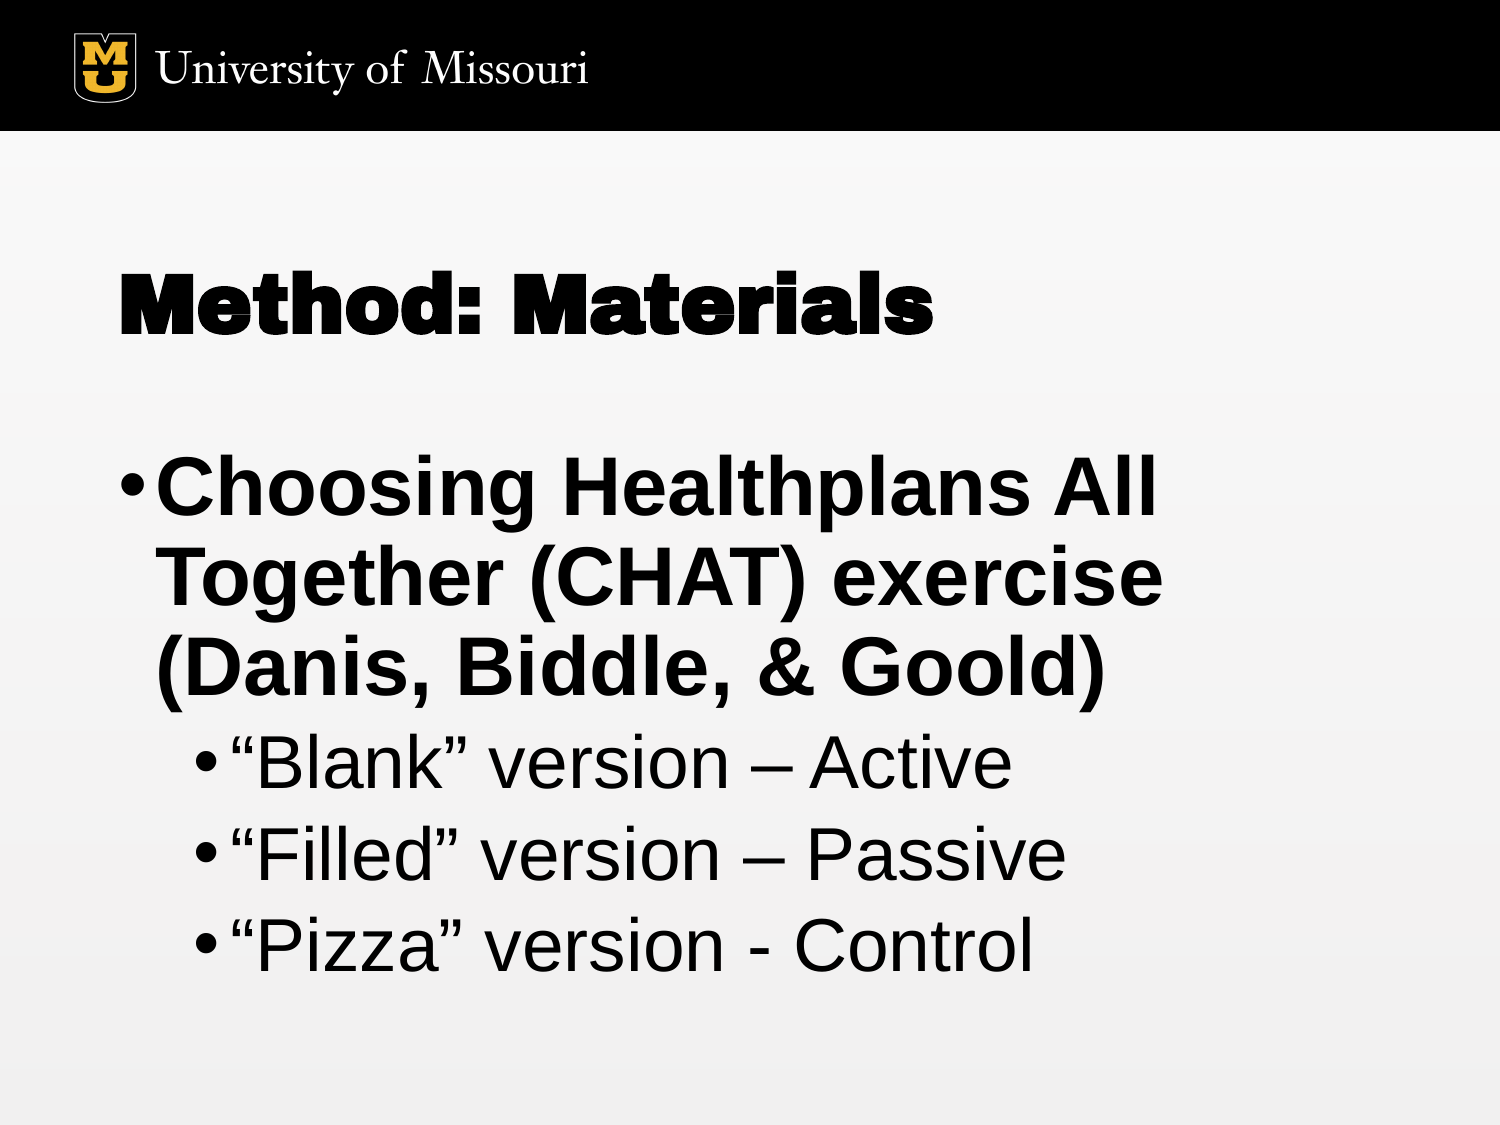

# Method: Materials
Choosing Healthplans All Together (CHAT) exercise (Danis, Biddle, & Goold)
“Blank” version – Active
“Filled” version – Passive
“Pizza” version - Control